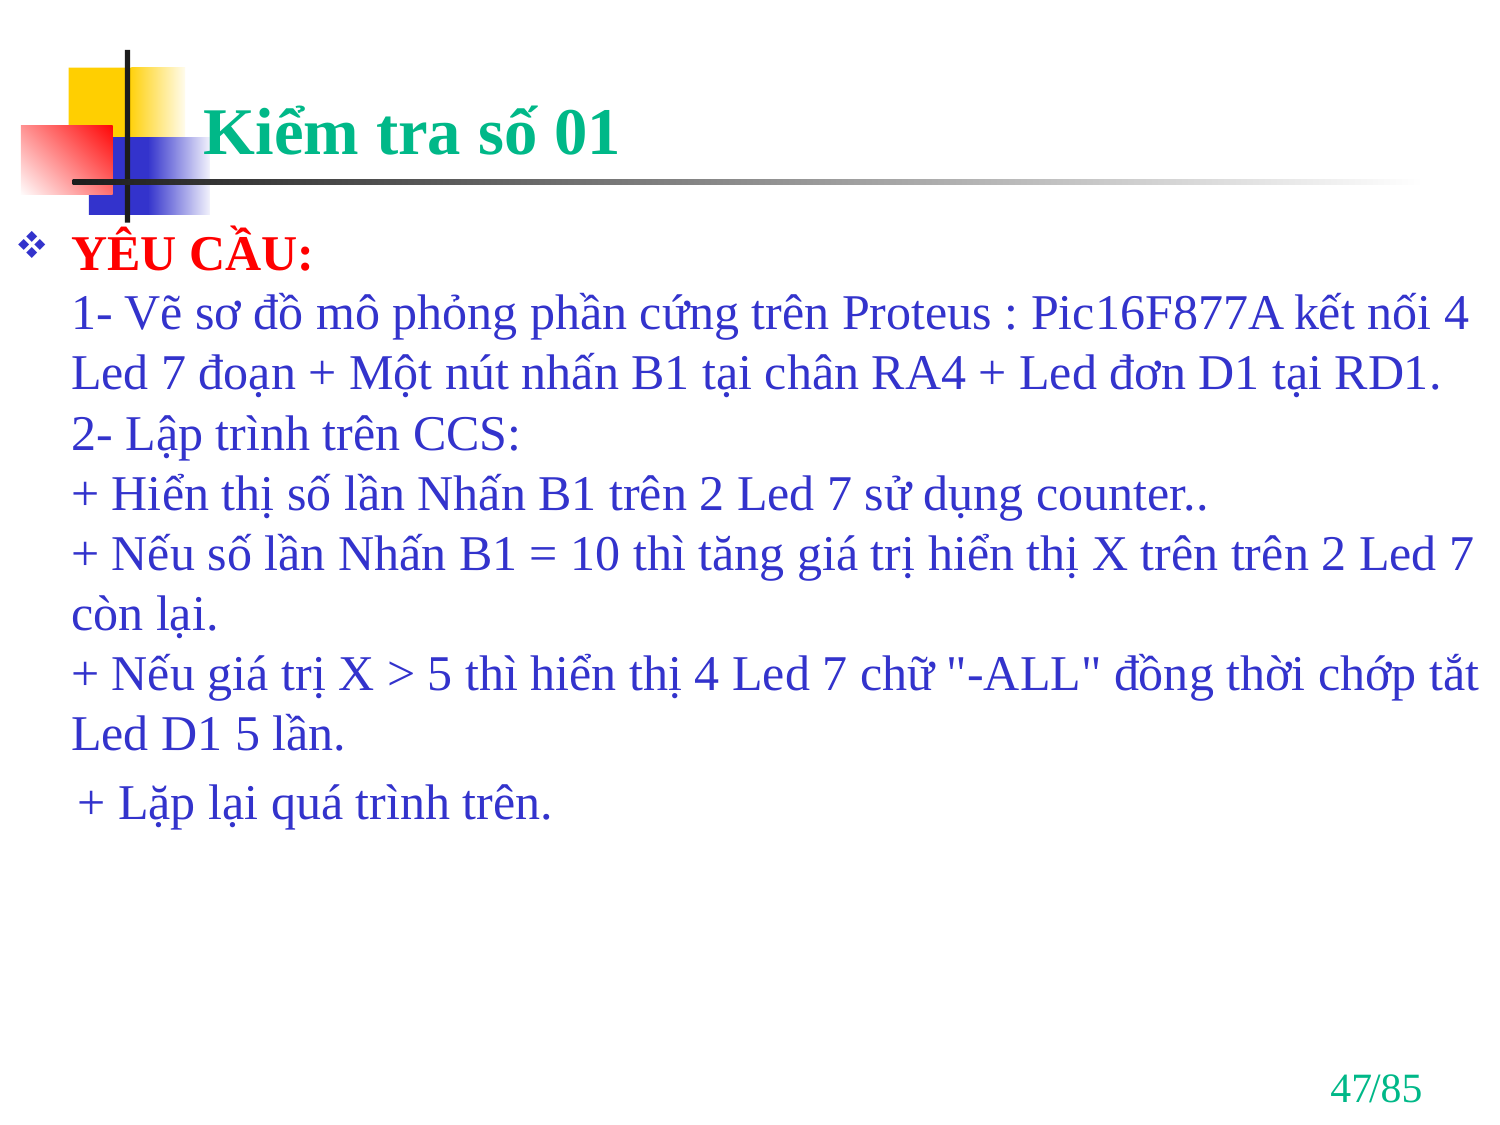

# Kiểm tra số 01
YÊU CẦU:
1- Vẽ sơ đồ mô phỏng phần cứng trên Proteus : Pic16F877A kết nối 4 Led 7 đoạn + Một nút nhấn B1 tại chân RA4 + Led đơn D1 tại RD1.
2- Lập trình trên CCS:
+ Hiển thị số lần Nhấn B1 trên 2 Led 7 sử dụng counter..
+ Nếu số lần Nhấn B1 = 10 thì tăng giá trị hiển thị X trên trên 2 Led 7 còn lại.
+ Nếu giá trị X > 5 thì hiển thị 4 Led 7 chữ "-ALL" đồng thời chớp tắt Led D1 5 lần.
     + Lặp lại quá trình trên.

47